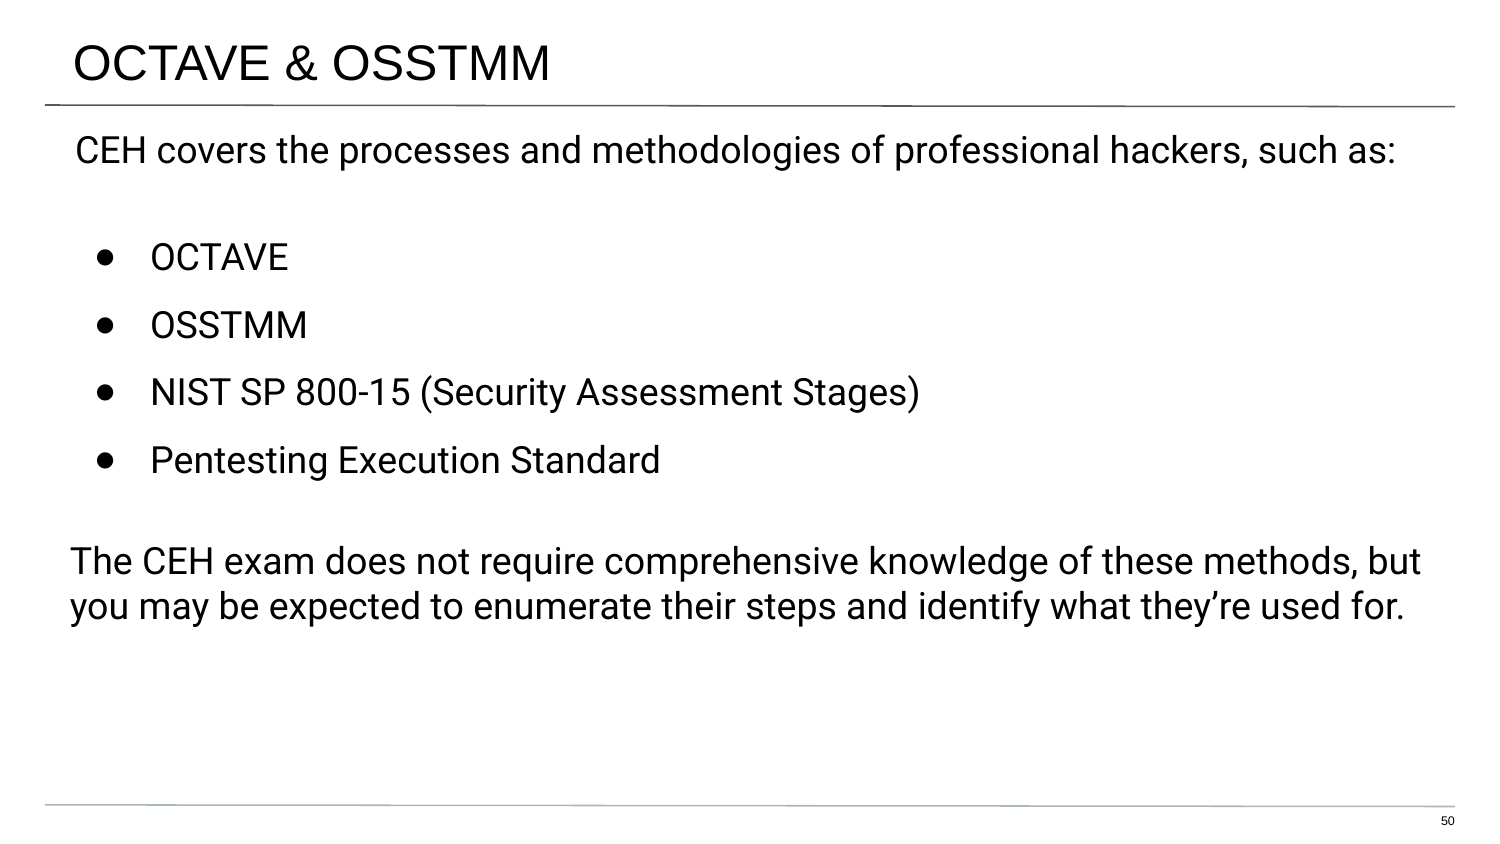

# OCTAVE & OSSTMM
CEH covers the processes and methodologies of professional hackers, such as:
OCTAVE
OSSTMM
NIST SP 800-15 (Security Assessment Stages)
Pentesting Execution Standard

The CEH exam does not require comprehensive knowledge of these methods, but you may be expected to enumerate their steps and identify what they’re used for.

50